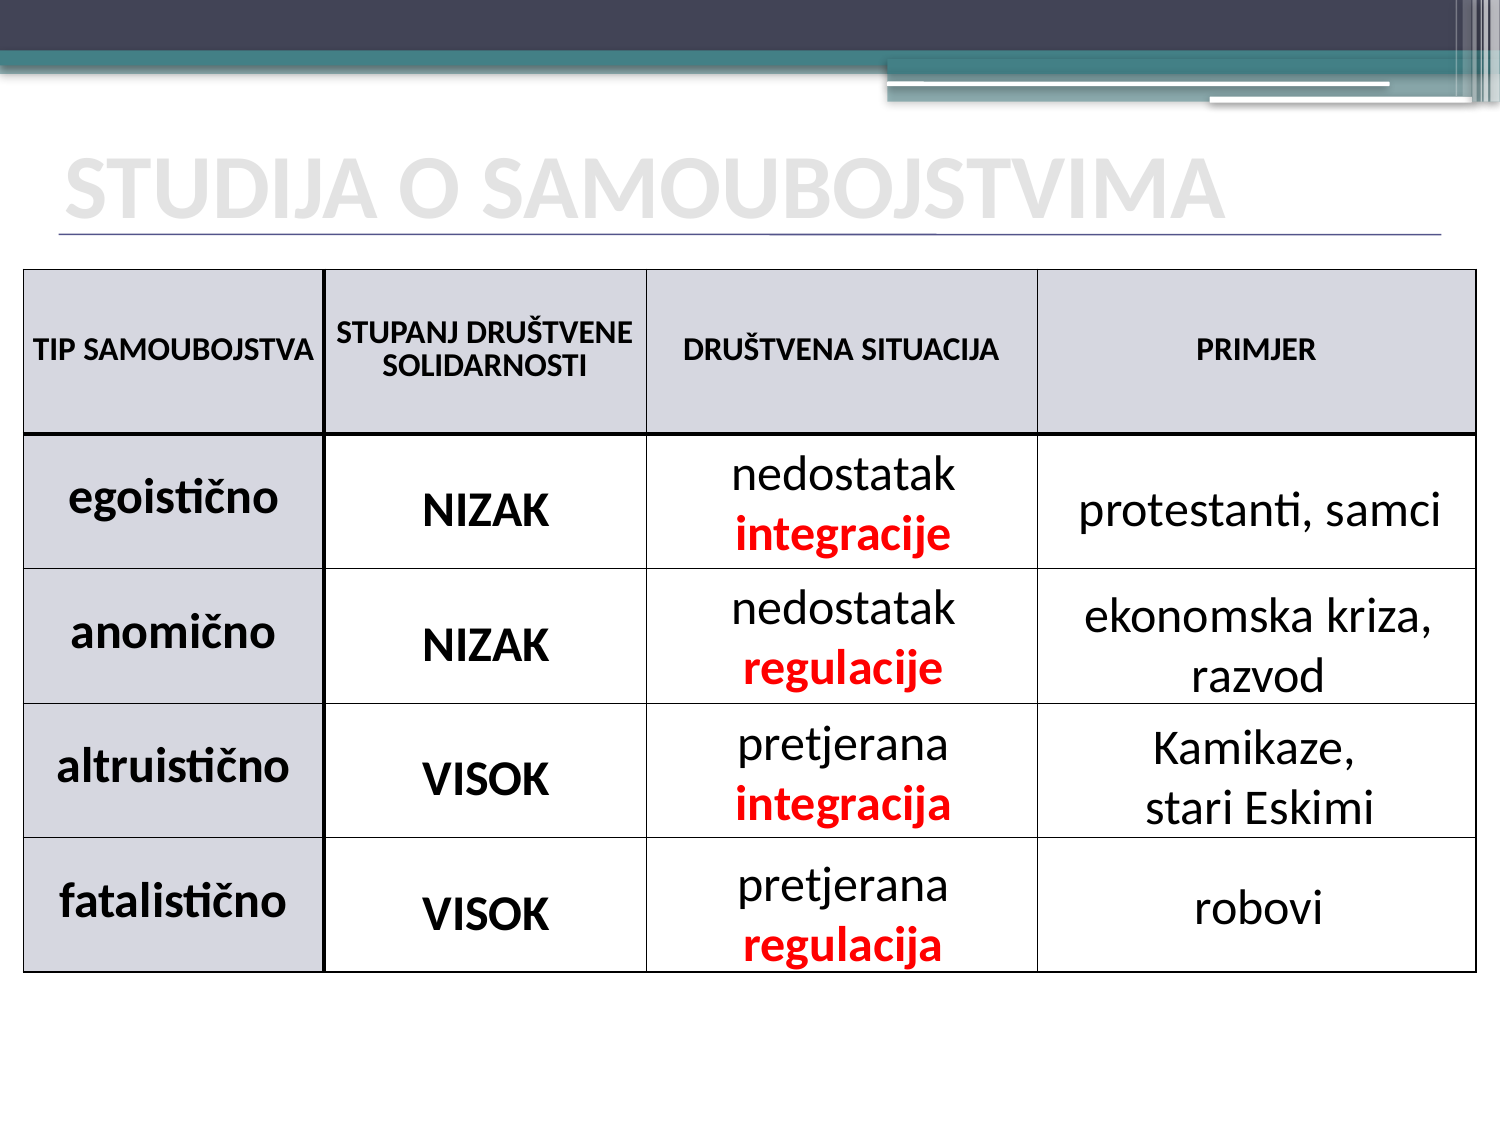

STUDIJA O SAMOUBOJSTVIMA
| TIP SAMOUBOJSTVA | STUPANJ DRUŠTVENE SOLIDARNOSTI | DRUŠTVENA SITUACIJA | PRIMJER |
| --- | --- | --- | --- |
| egoistično |  |  |  |
| anomično |  |  |  |
| altruistično |  |  |  |
| fatalistično |  |  |  |
nedostatak integracije
NIZAK
protestanti, samci
nedostatak regulacije
ekonomska kriza, razvod
NIZAK
pretjerana integracija
Kamikaze,
stari Eskimi
VISOK
pretjerana regulacija
robovi
VISOK